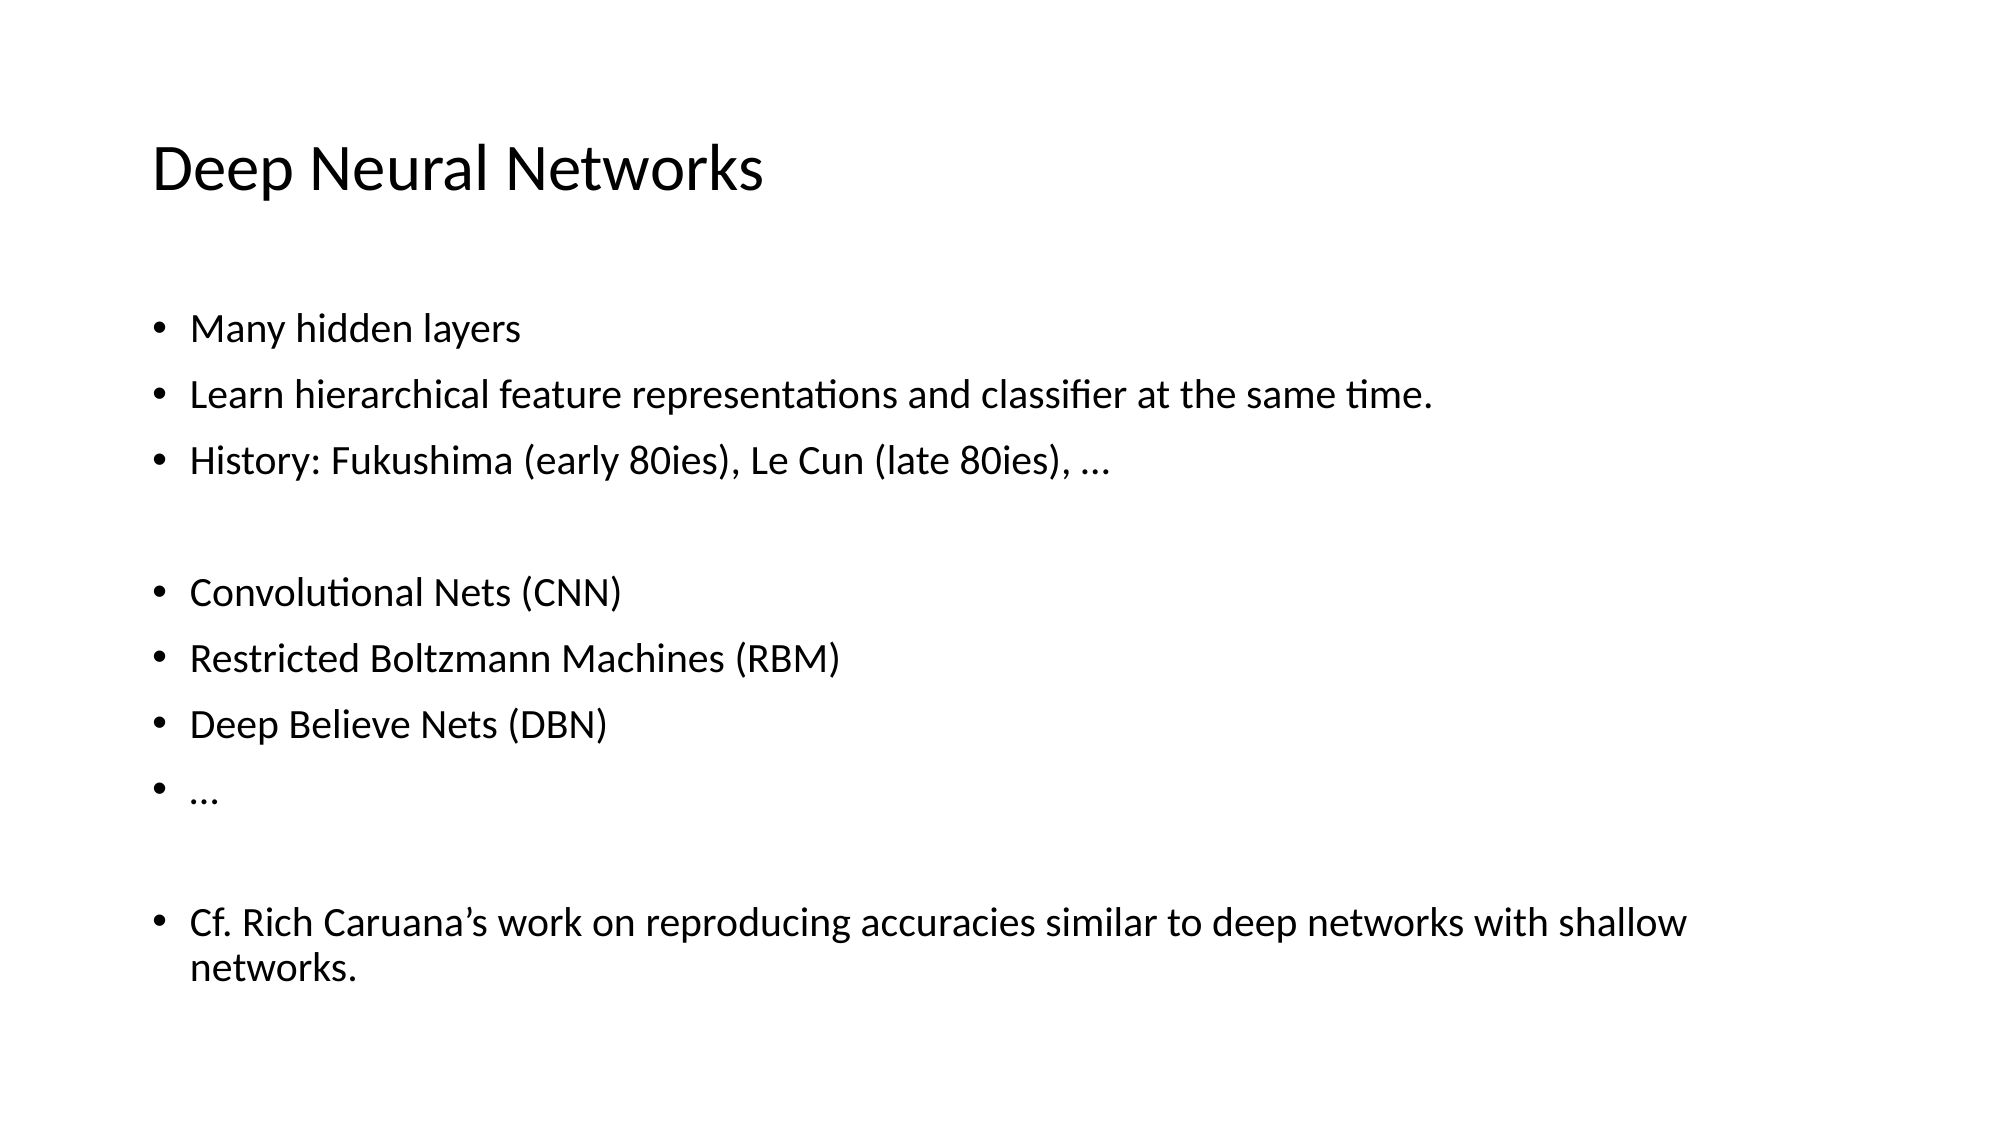

# Deep Neural Networks
Many hidden layers
Learn hierarchical feature representations and classifier at the same time.
History: Fukushima (early 80ies), Le Cun (late 80ies), …

Convolutional Nets (CNN)
Restricted Boltzmann Machines (RBM)
Deep Believe Nets (DBN)
…

Cf. Rich Caruana’s work on reproducing accuracies similar to deep networks with shallow networks.